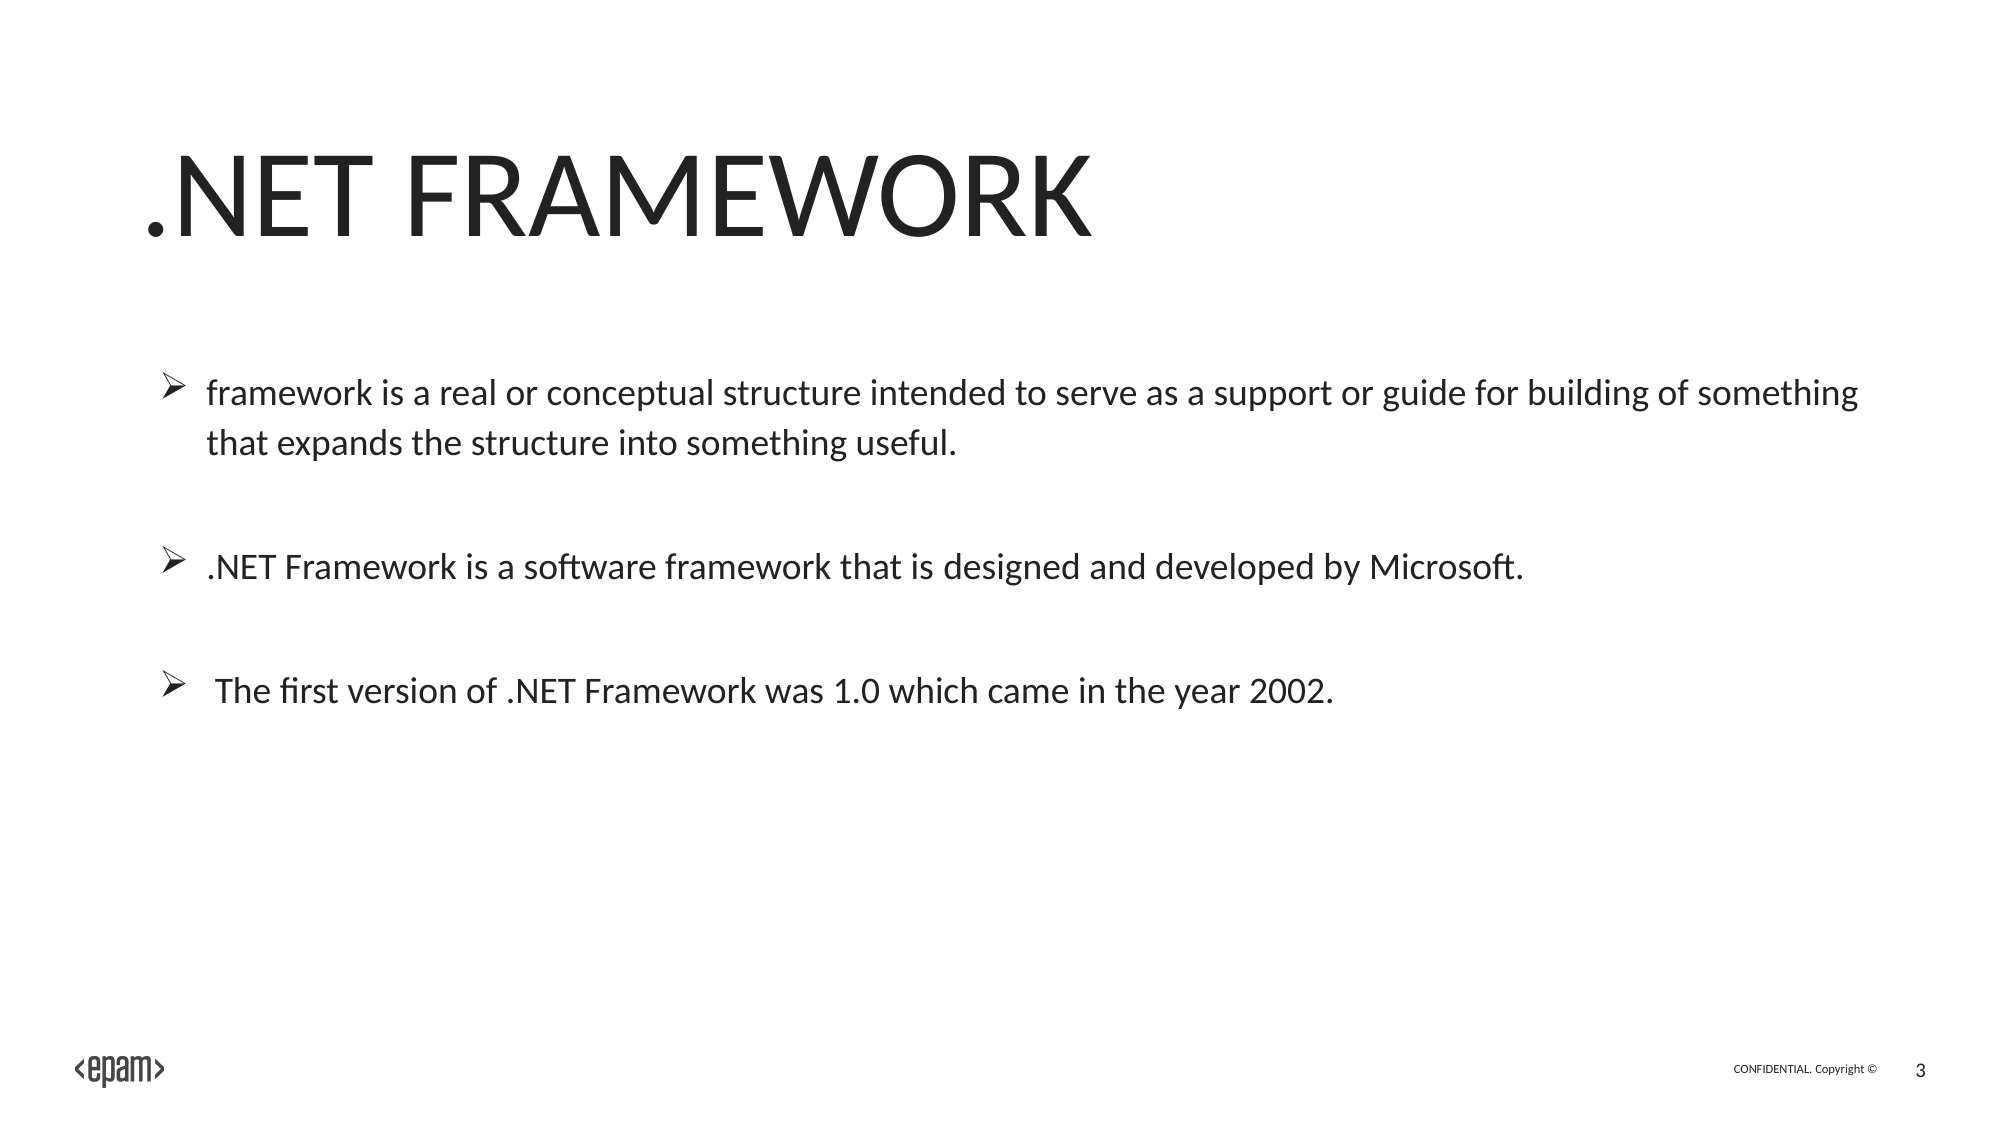

# .NET FRAMEWORK
framework is a real or conceptual structure intended to serve as a support or guide for building of something that expands the structure into something useful.

.NET Framework is a software framework that is designed and developed by Microsoft.

 The first version of .NET Framework was 1.0 which came in the year 2002.